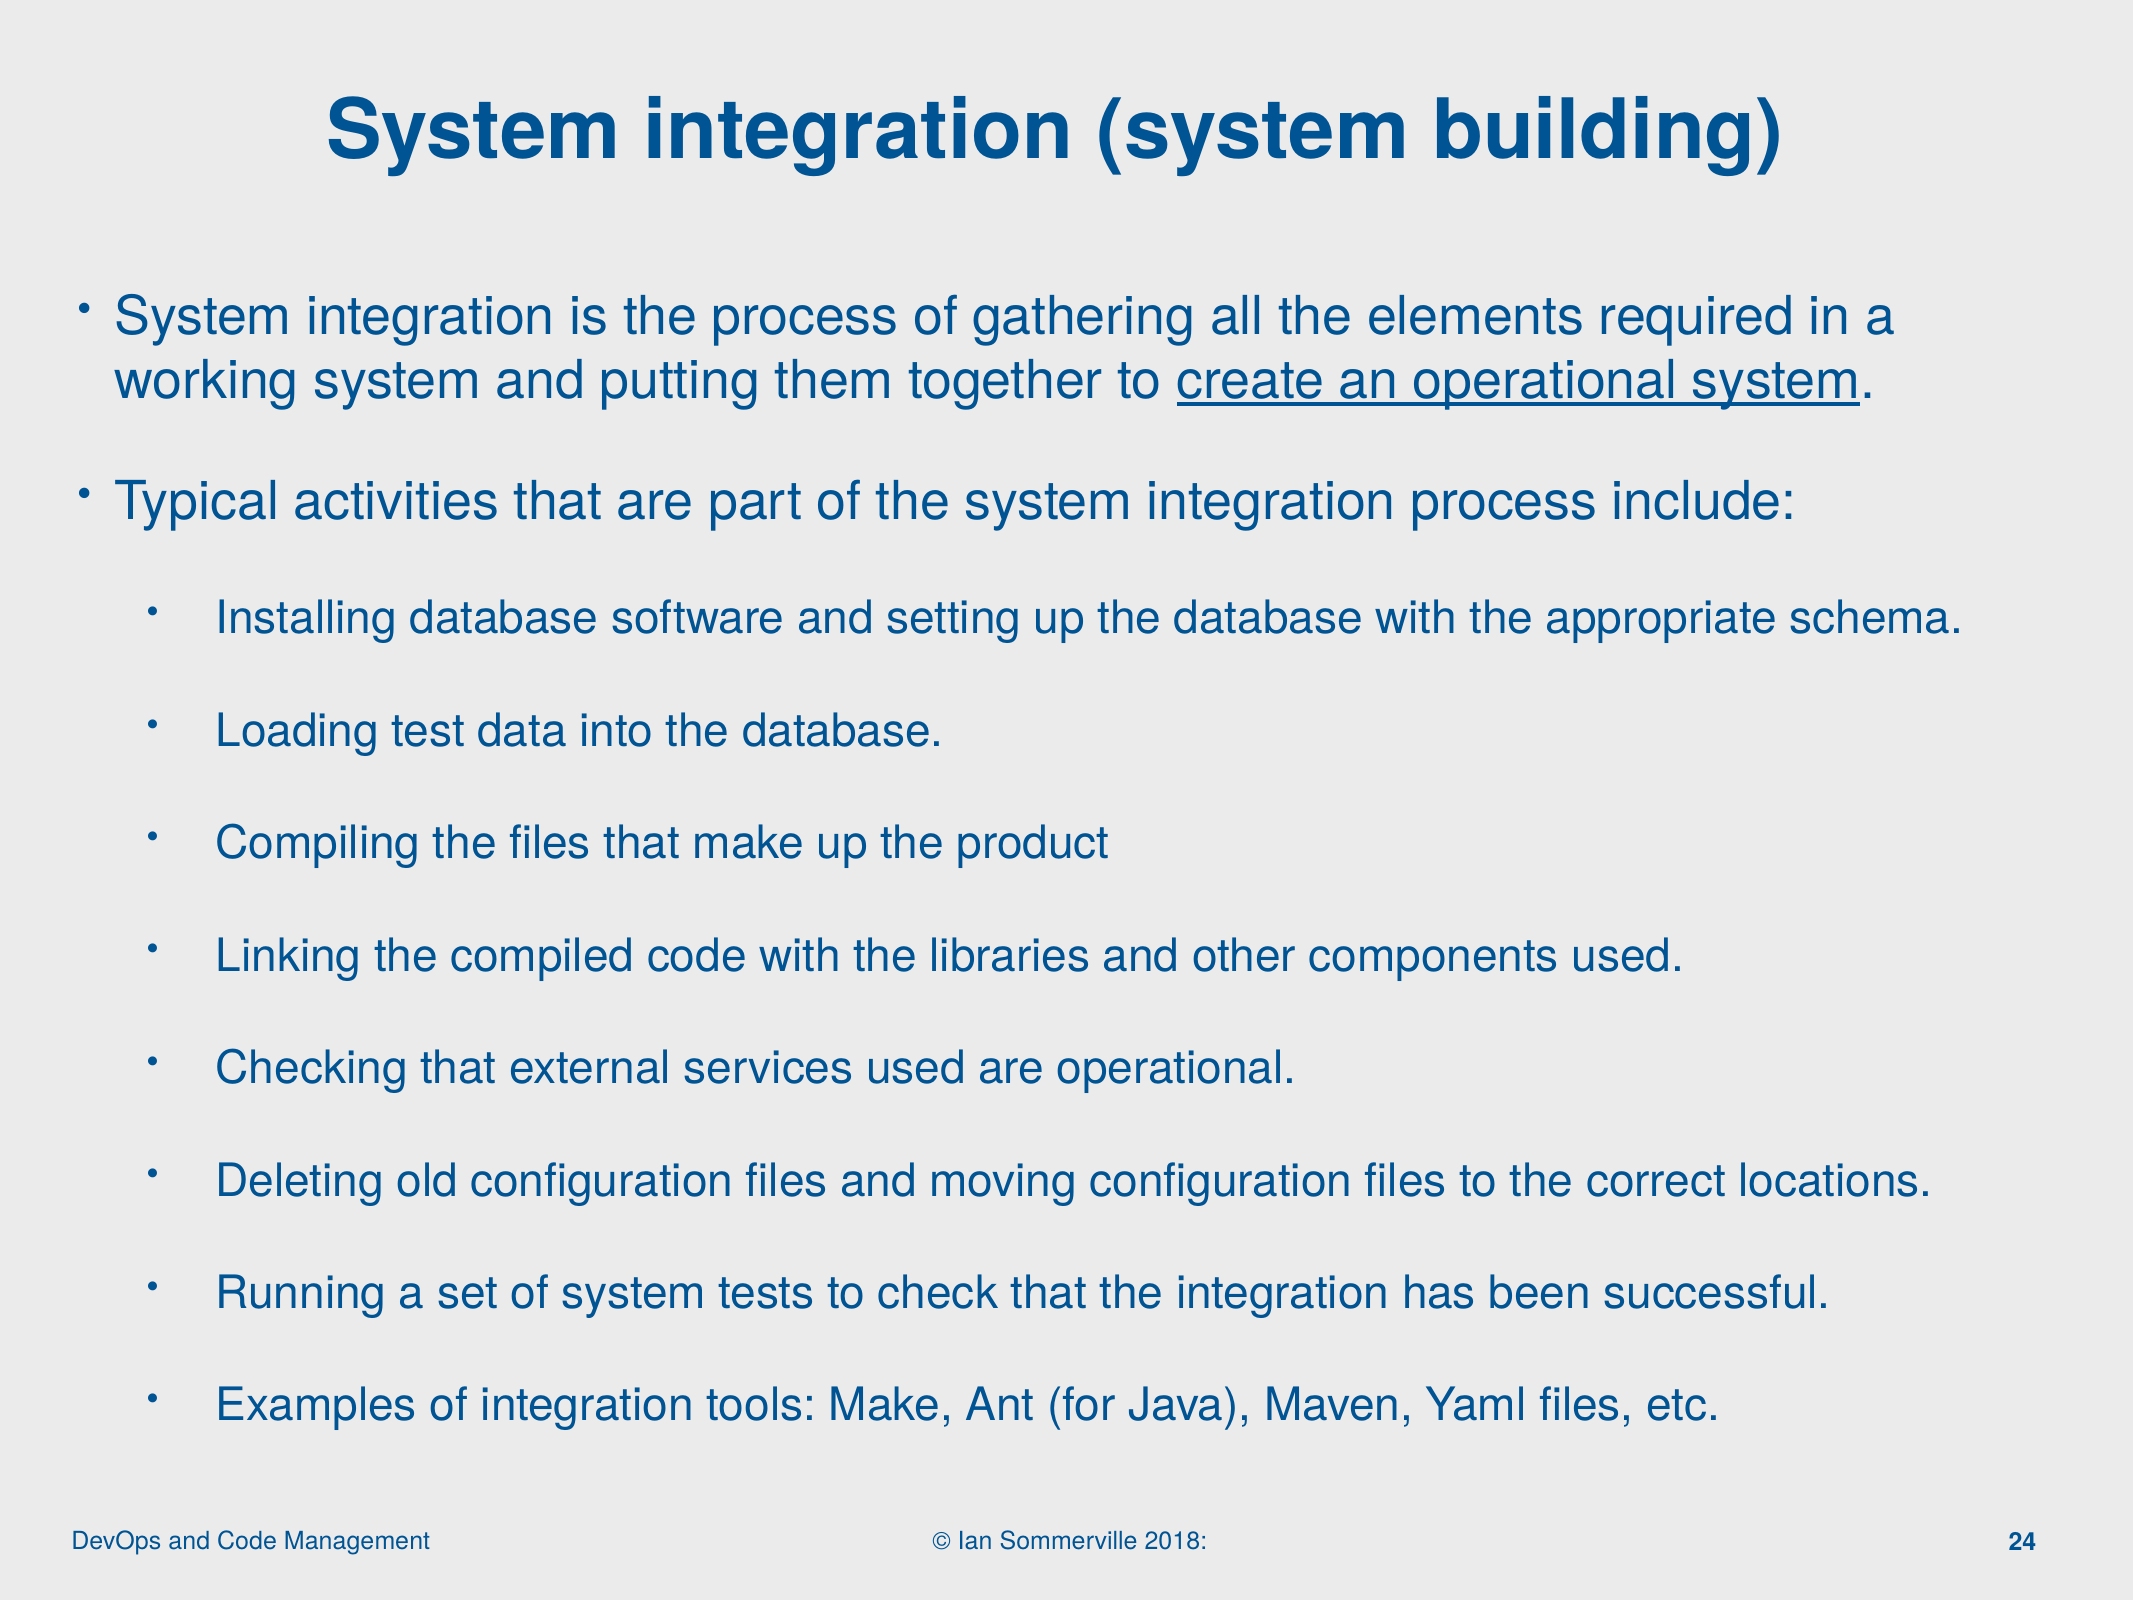

# System integration (system building)
System integration is the process of gathering all the elements required in a working system and putting them together to create an operational system.
Typical activities that are part of the system integration process include:
Installing database software and setting up the database with the appropriate schema.
Loading test data into the database.
Compiling the files that make up the product
Linking the compiled code with the libraries and other components used.
Checking that external services used are operational.
Deleting old configuration files and moving configuration files to the correct locations.
Running a set of system tests to check that the integration has been successful.
Examples of integration tools: Make, Ant (for Java), Maven, Yaml files, etc.
24